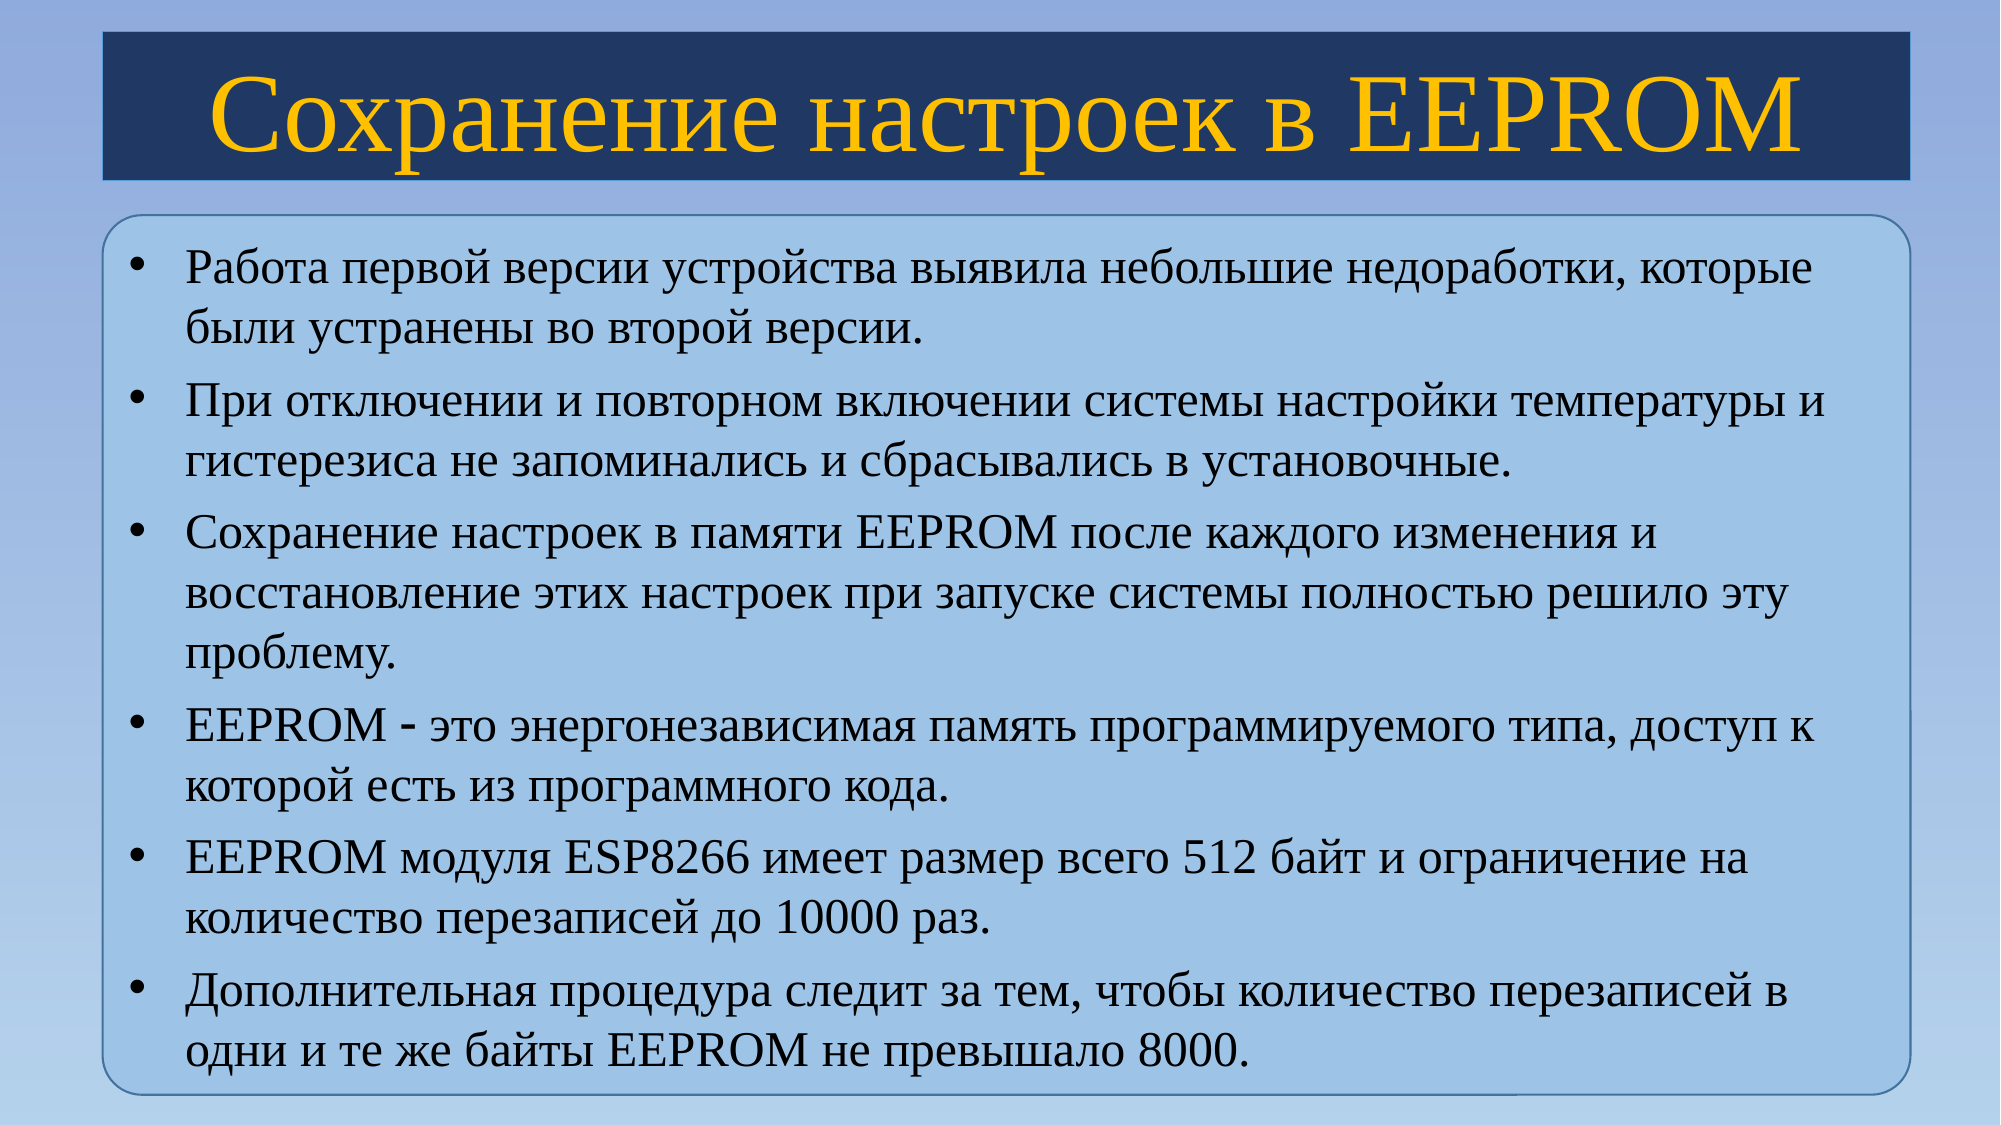

Сохранение настроек в EEPROM
Работа первой версии устройства выявила небольшие недоработки, которые были устранены во второй версии.
При отключении и повторном включении системы настройки температуры и гистерезиса не запоминались и сбрасывались в установочные.
Сохранение настроек в памяти EEPROM после каждого изменения и восстановление этих настроек при запуске системы полностью решило эту проблему.
EEPROM − это энергонезависимая память программируемого типа, доступ к которой есть из программного кода.
EEPROM модуля ESP8266 имеет размер всего 512 байт и ограничение на количество перезаписей до 10000 раз.
Дополнительная процедура следит за тем, чтобы количество перезаписей в одни и те же байты EEPROM не превышало 8000.